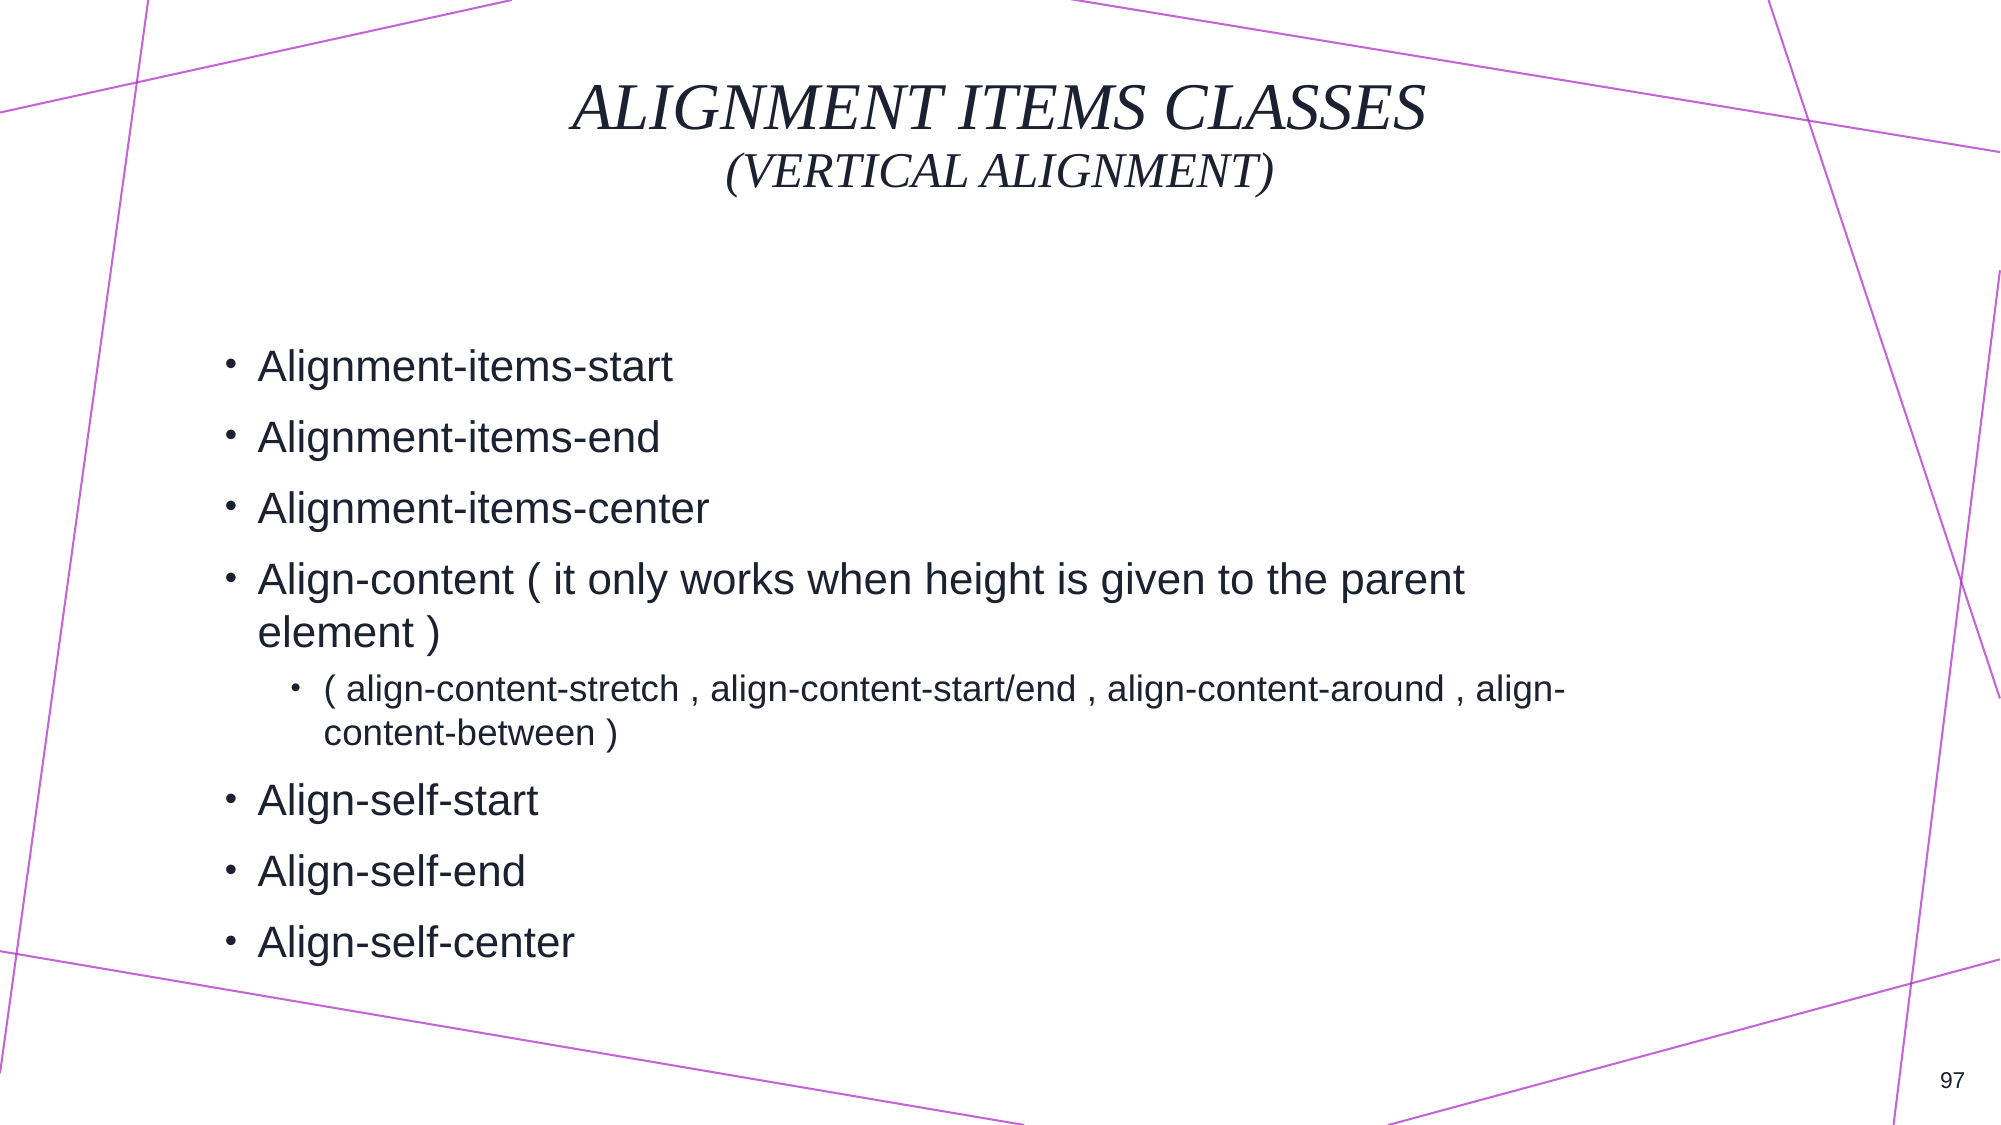

# Alignment items classes (vertical alignment)
Alignment-items-start
Alignment-items-end
Alignment-items-center
Align-content ( it only works when height is given to the parent element )
( align-content-stretch , align-content-start/end , align-content-around , align-content-between )
Align-self-start
Align-self-end
Align-self-center

97